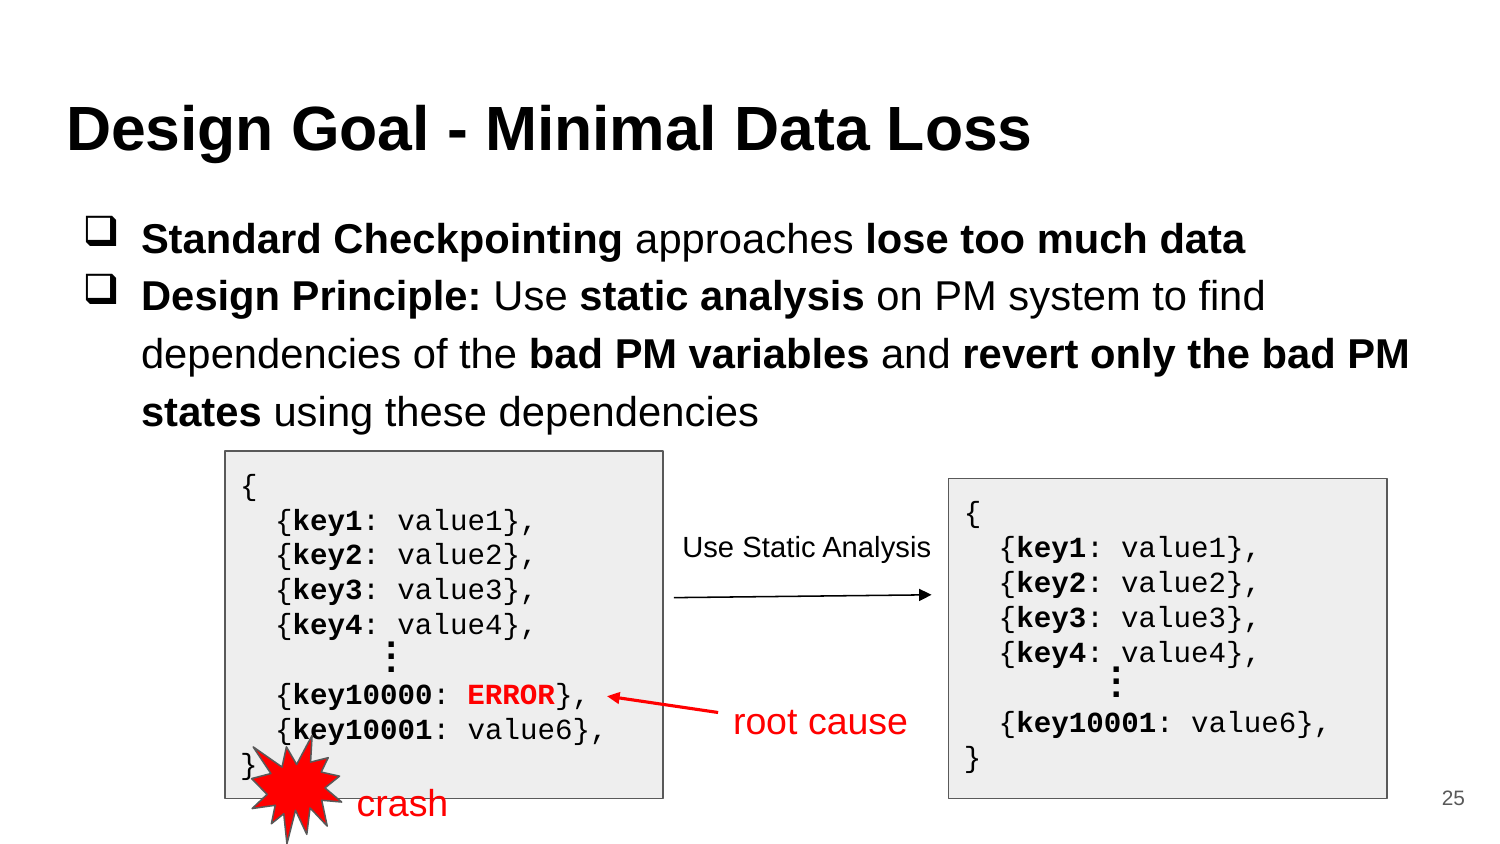

# Design Goal - Minimal Data Loss
Standard Checkpointing approaches lose too much data
Design Principle: Use static analysis on PM system to find dependencies of the bad PM variables and revert only the bad PM states using these dependencies

{
  {key1: value1},
  {key2: value2},
  {key3: value3},
  {key4: value4},

  {key10000: ERROR},
  {key10001: value6},
}
{
  {key1: value1},
  {key2: value2},
  {key3: value3},
  {key4: value4},

  {key10001: value6},
}
Use Static Analysis
.
.
.
.
.
.
root cause

crash
25